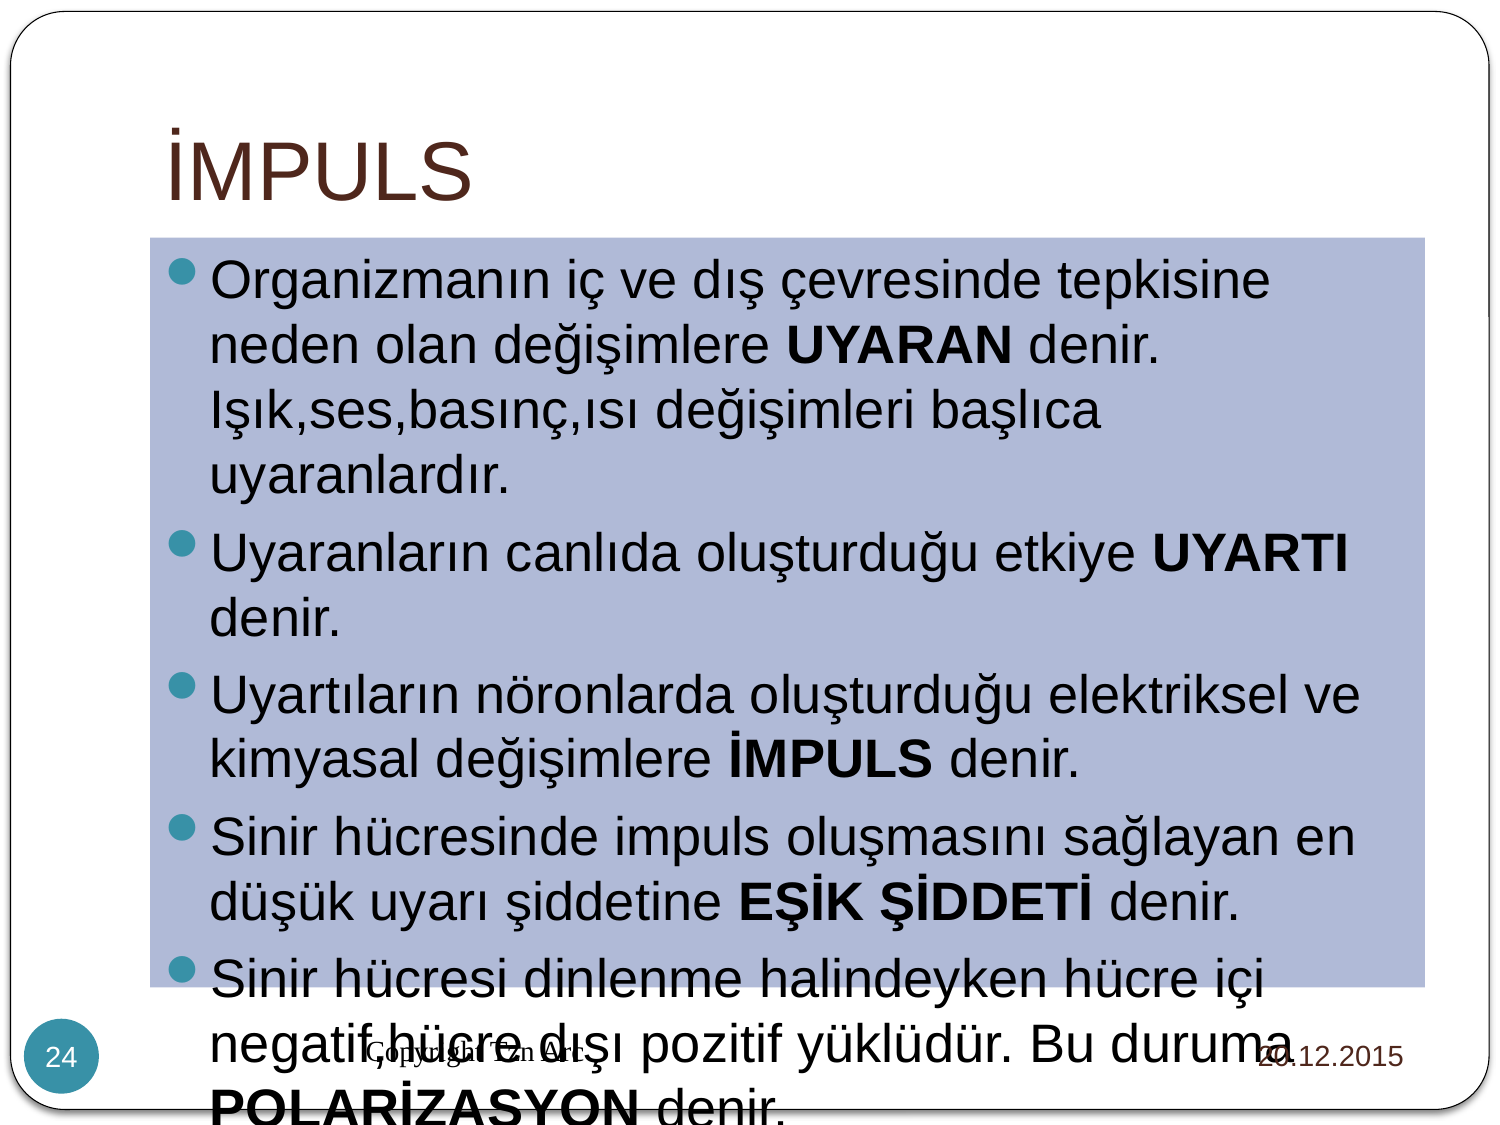

# İMPULS
Organizmanın iç ve dış çevresinde tepkisine neden olan değişimlere UYARAN denir. Işık,ses,basınç,ısı değişimleri başlıca uyaranlardır.
Uyaranların canlıda oluşturduğu etkiye UYARTI denir.
Uyartıların nöronlarda oluşturduğu elektriksel ve kimyasal değişimlere İMPULS denir.
Sinir hücresinde impuls oluşmasını sağlayan en düşük uyarı şiddetine EŞİK ŞİDDETİ denir.
Sinir hücresi dinlenme halindeyken hücre içi negatif,hücre dışı pozitif yüklüdür. Bu duruma POLARİZASYON denir.

Copyright Tzn Arc
20.12.2015
24